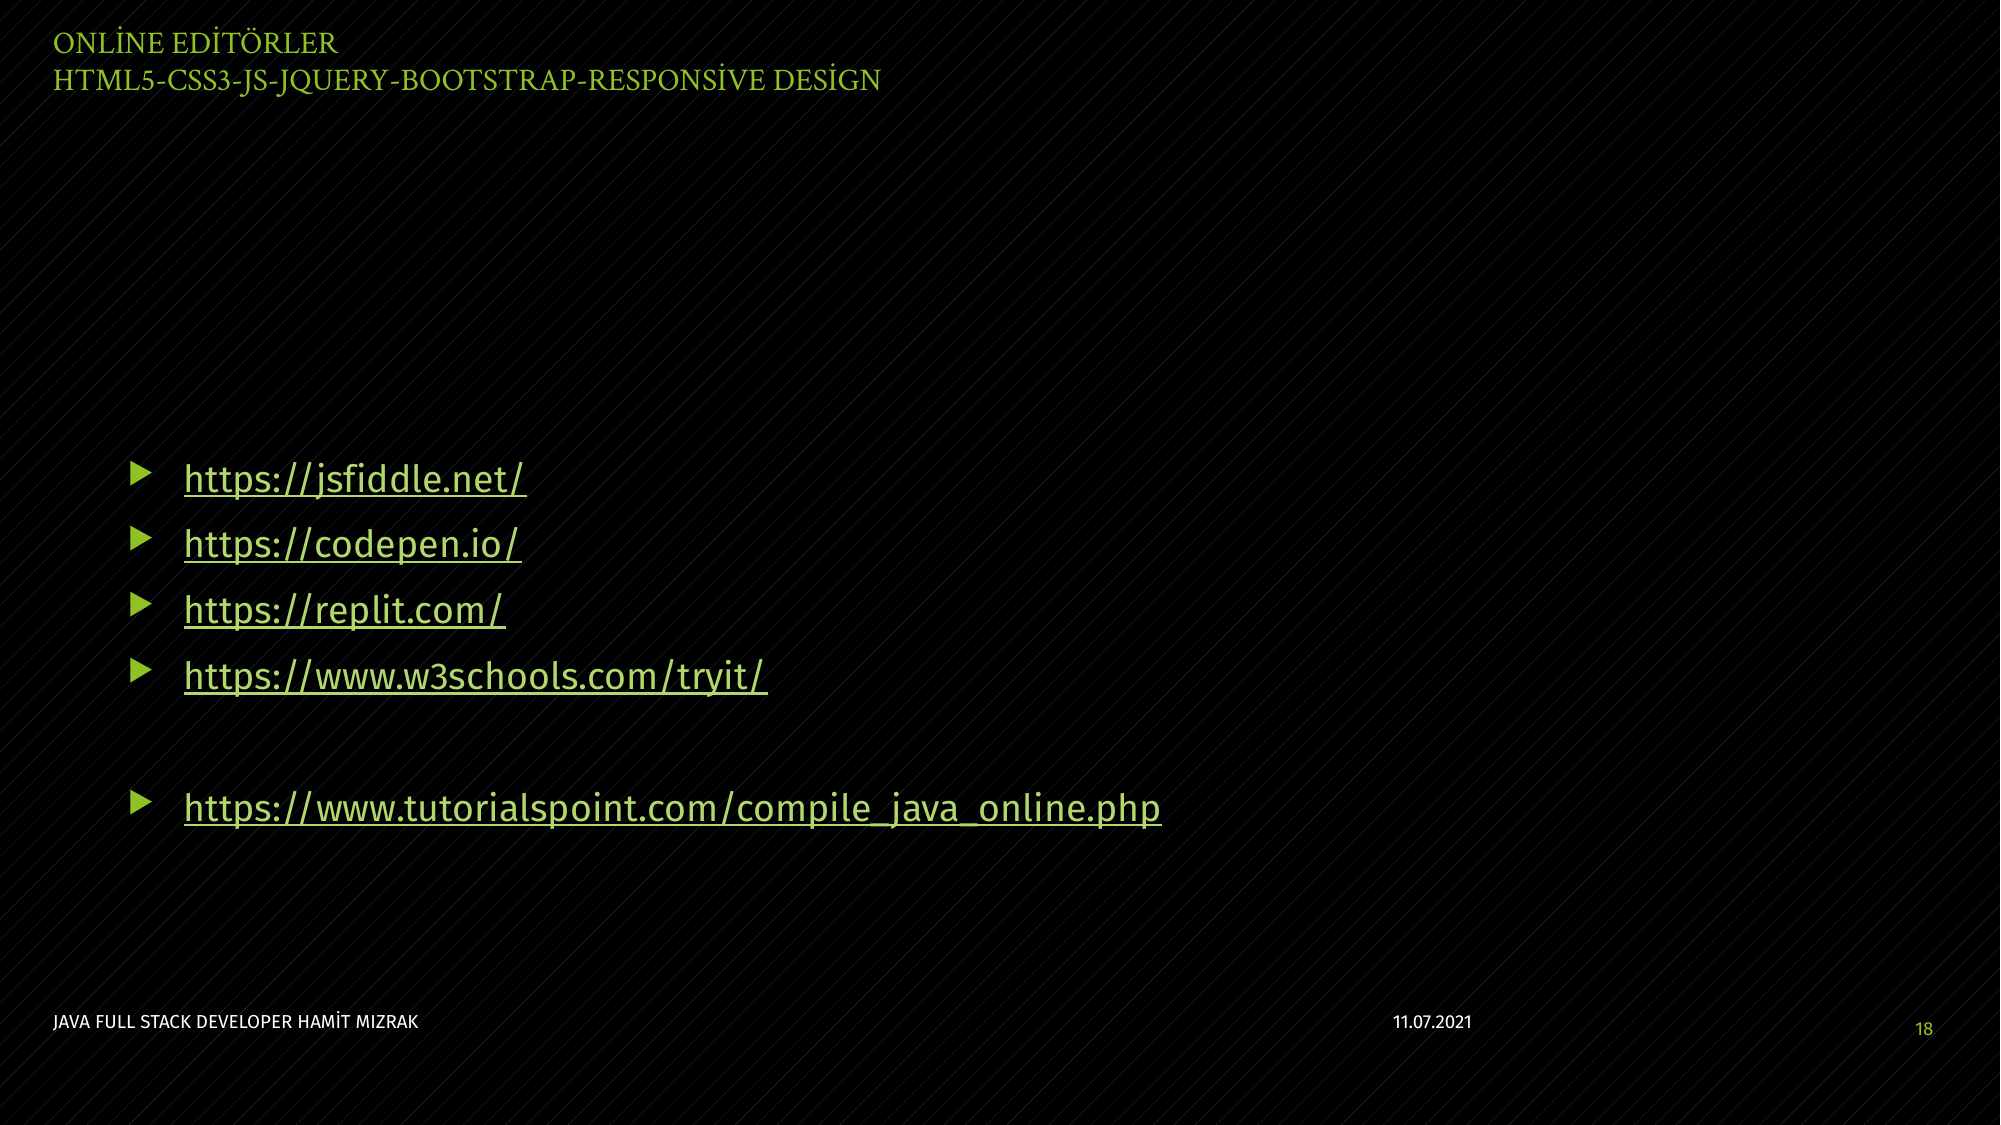

# ONLİNE EDİTÖRLER HTML5-CSS3-JS-JQUERY-BOOTSTRAP-RESPONSİVE DESİGN
https://jsfiddle.net/
https://codepen.io/
https://replit.com/
https://www.w3schools.com/tryit/

https://www.tutorialspoint.com/compile_java_online.php

JAVA FULL STACK DEVELOPER HAMİT MIZRAK
11.07.2021
18